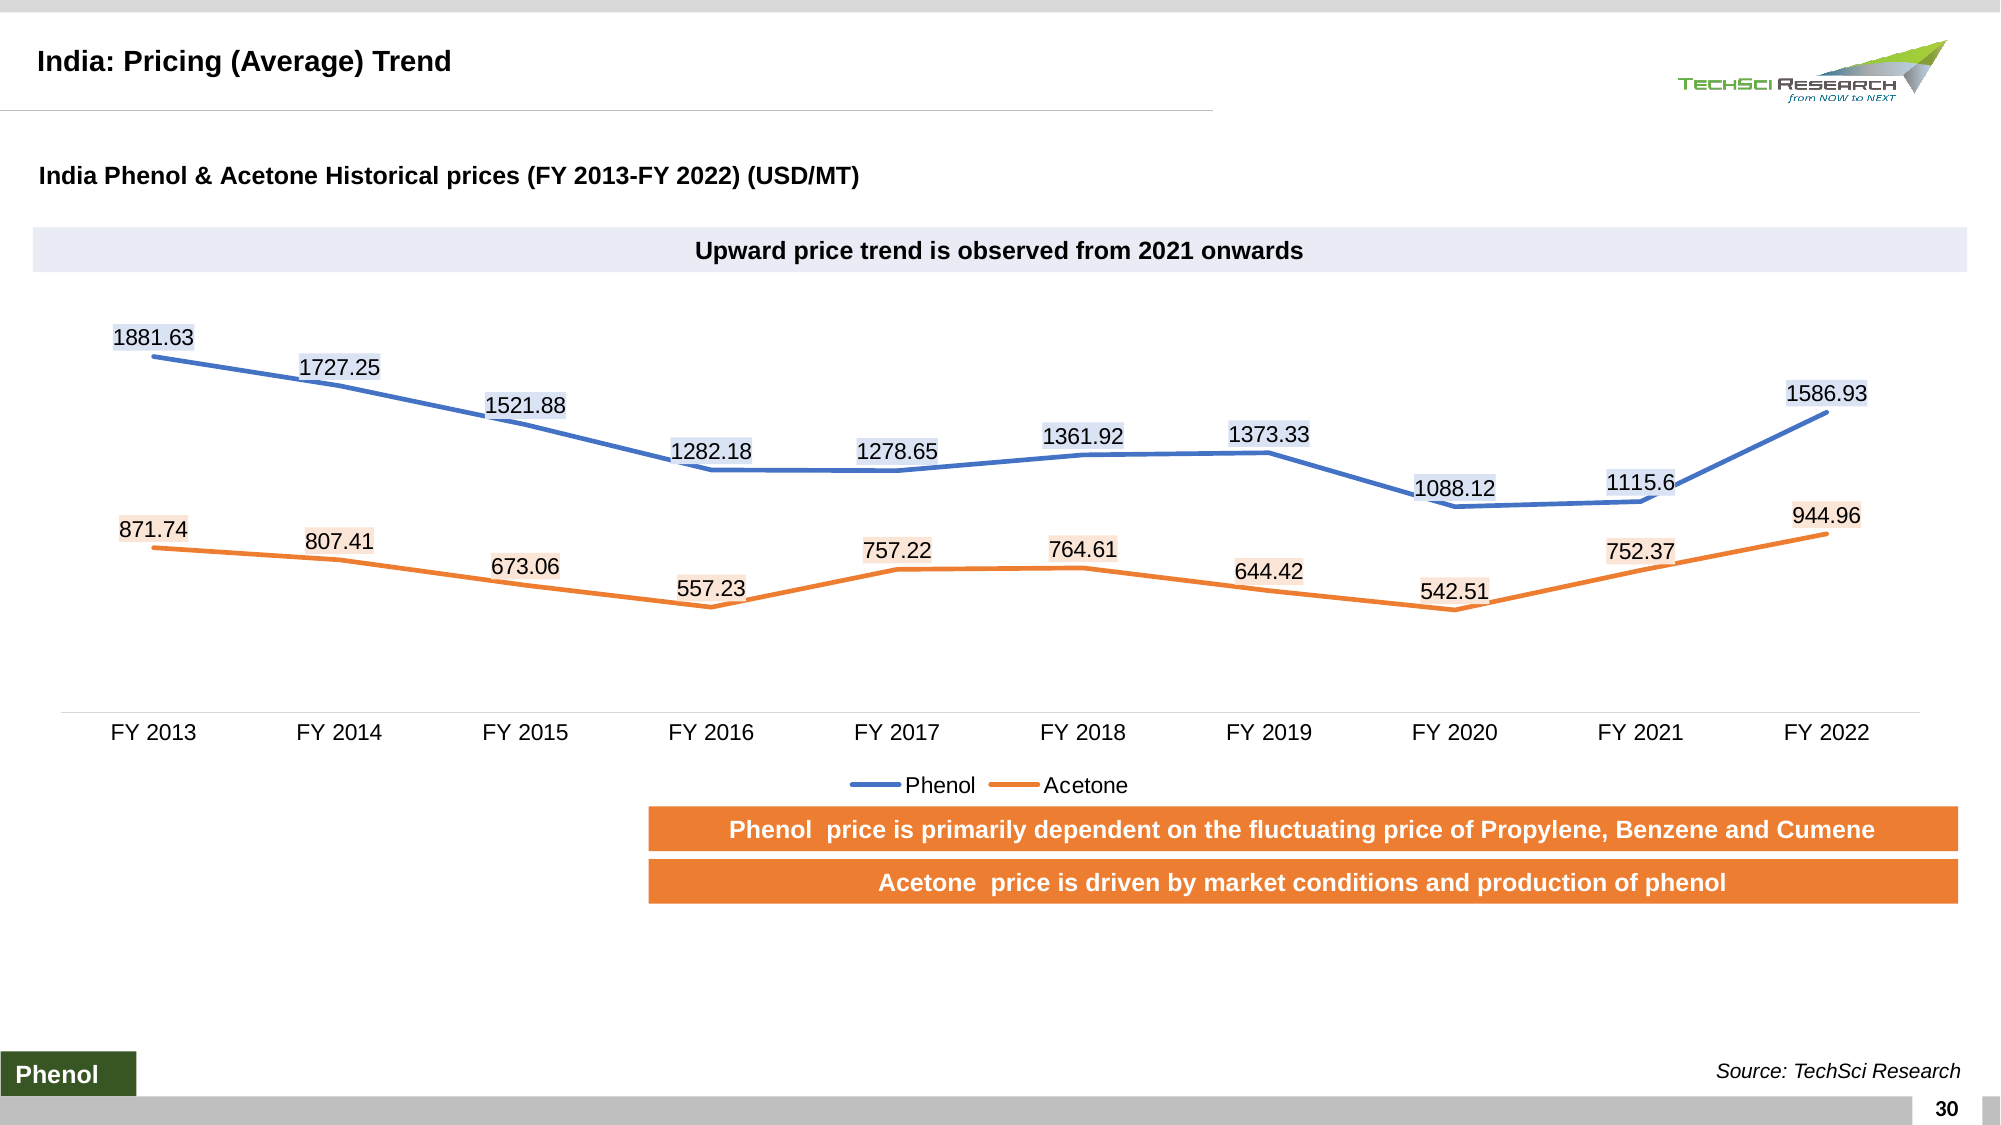

India: Pricing (Average) Trend
India Phenol & Acetone Historical prices (FY 2013-FY 2022) (USD/MT)
Upward price trend is observed from 2021 onwards

### Chart

| Category | Phenol | Acetone |
|---|---|---|
| FY 2013 | 1881.63 | 871.7380181 |
| FY 2014 | 1727.25 | 807.4137196 |
| FY 2015 | 1521.88 | 673.0559451 |
| FY 2016 | 1282.18 | 557.2257776 |
| FY 2017 | 1278.65 | 757.2174447 |
| FY 2018 | 1361.92 | 764.6113384 |
| FY 2019 | 1373.33 | 644.4191991 |
| FY 2020 | 1088.12 | 542.5101215 |
| FY 2021 | 1115.6 | 752.3744912 |
| FY 2022 | 1586.93 | 944.96 |
Phenol  price is primarily dependent on the fluctuating price of Propylene, Benzene and Cumene
Acetone  price is driven by market conditions and production of phenol
Source: TechSci Research
Phenol